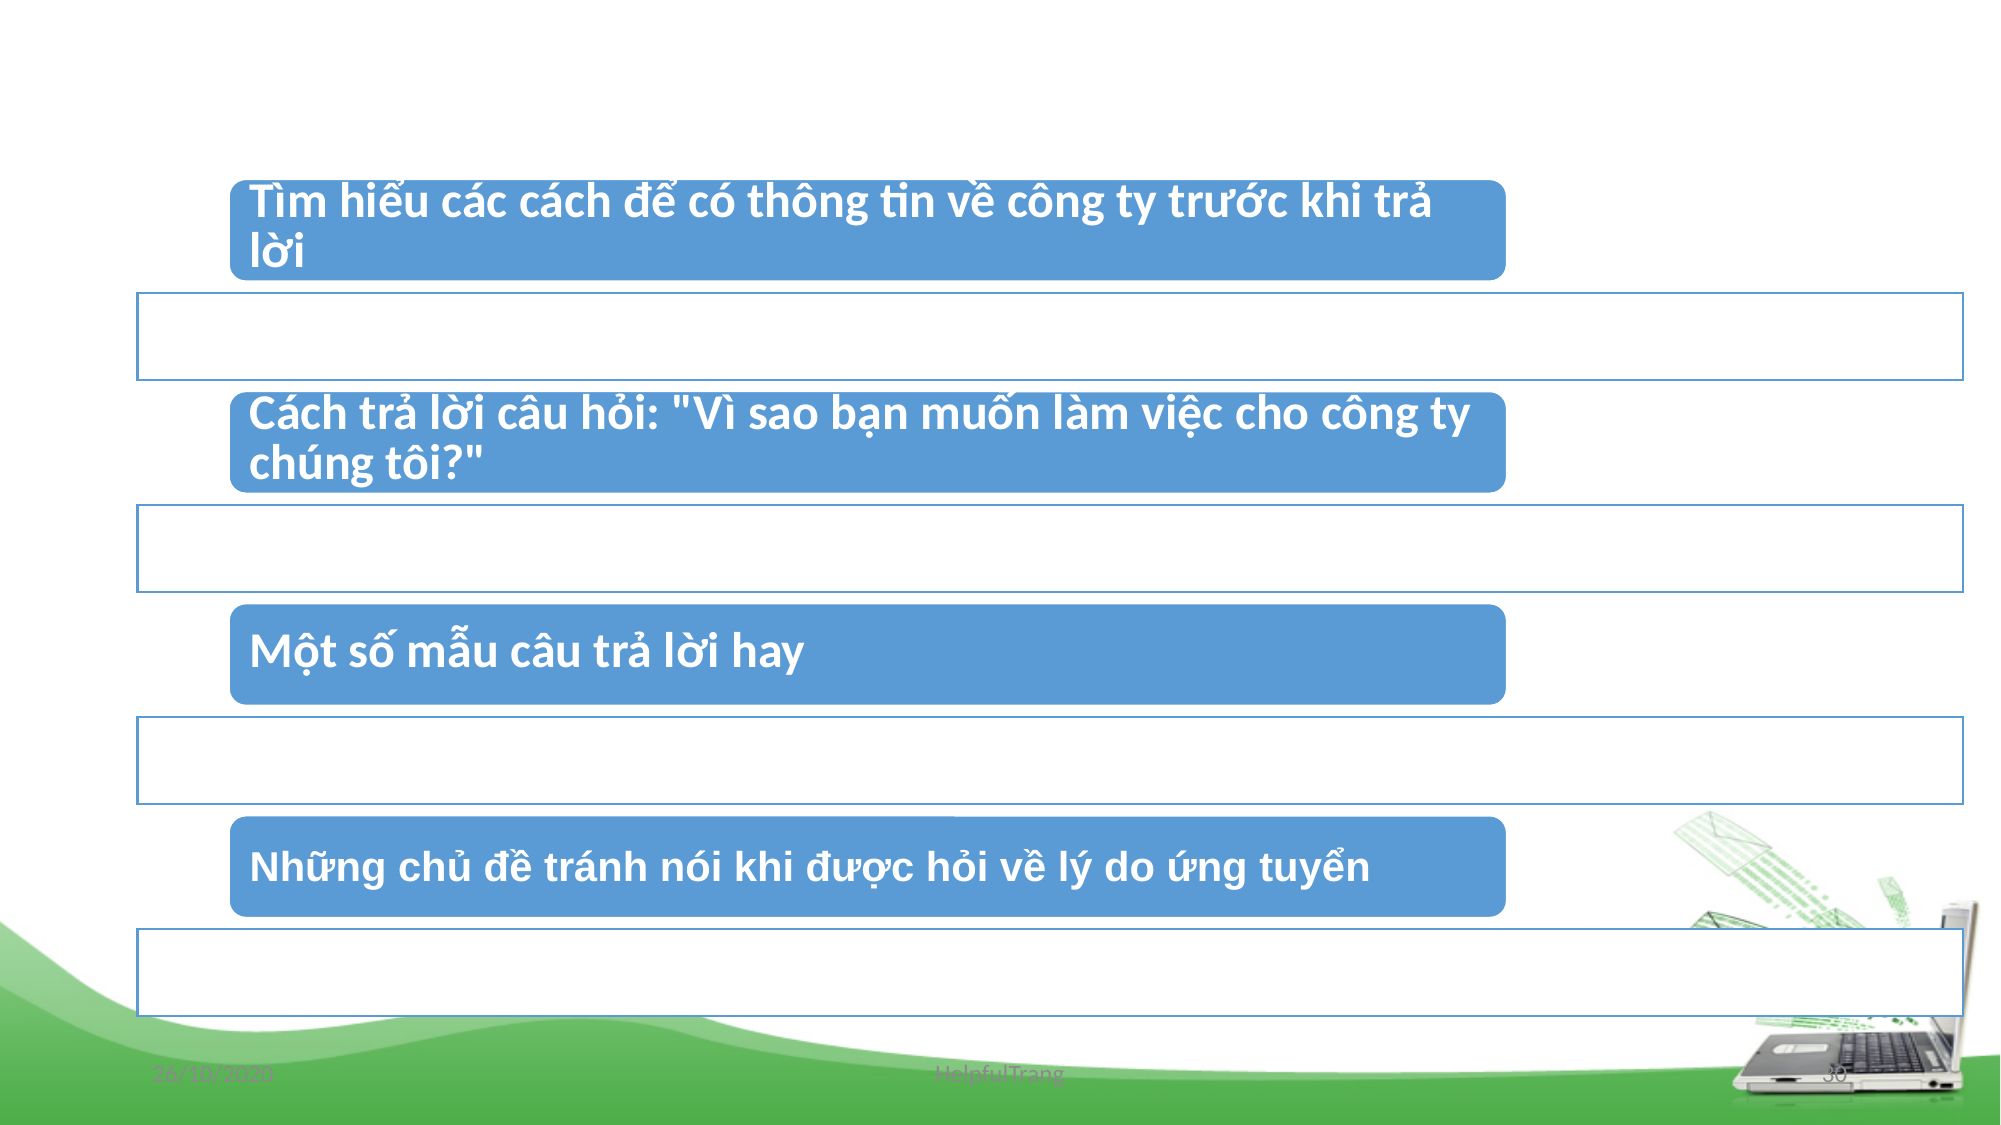

Tìm hiểu các cách để có thông tin về công ty trước khi trả lời
Cách trả lời câu hỏi: "Vì sao bạn muốn làm việc cho công ty chúng tôi?"
Một số mẫu câu trả lời hay
Những chủ đề tránh nói khi được hỏi về lý do ứng tuyển
26/10/2020
HelpfulTrang
30